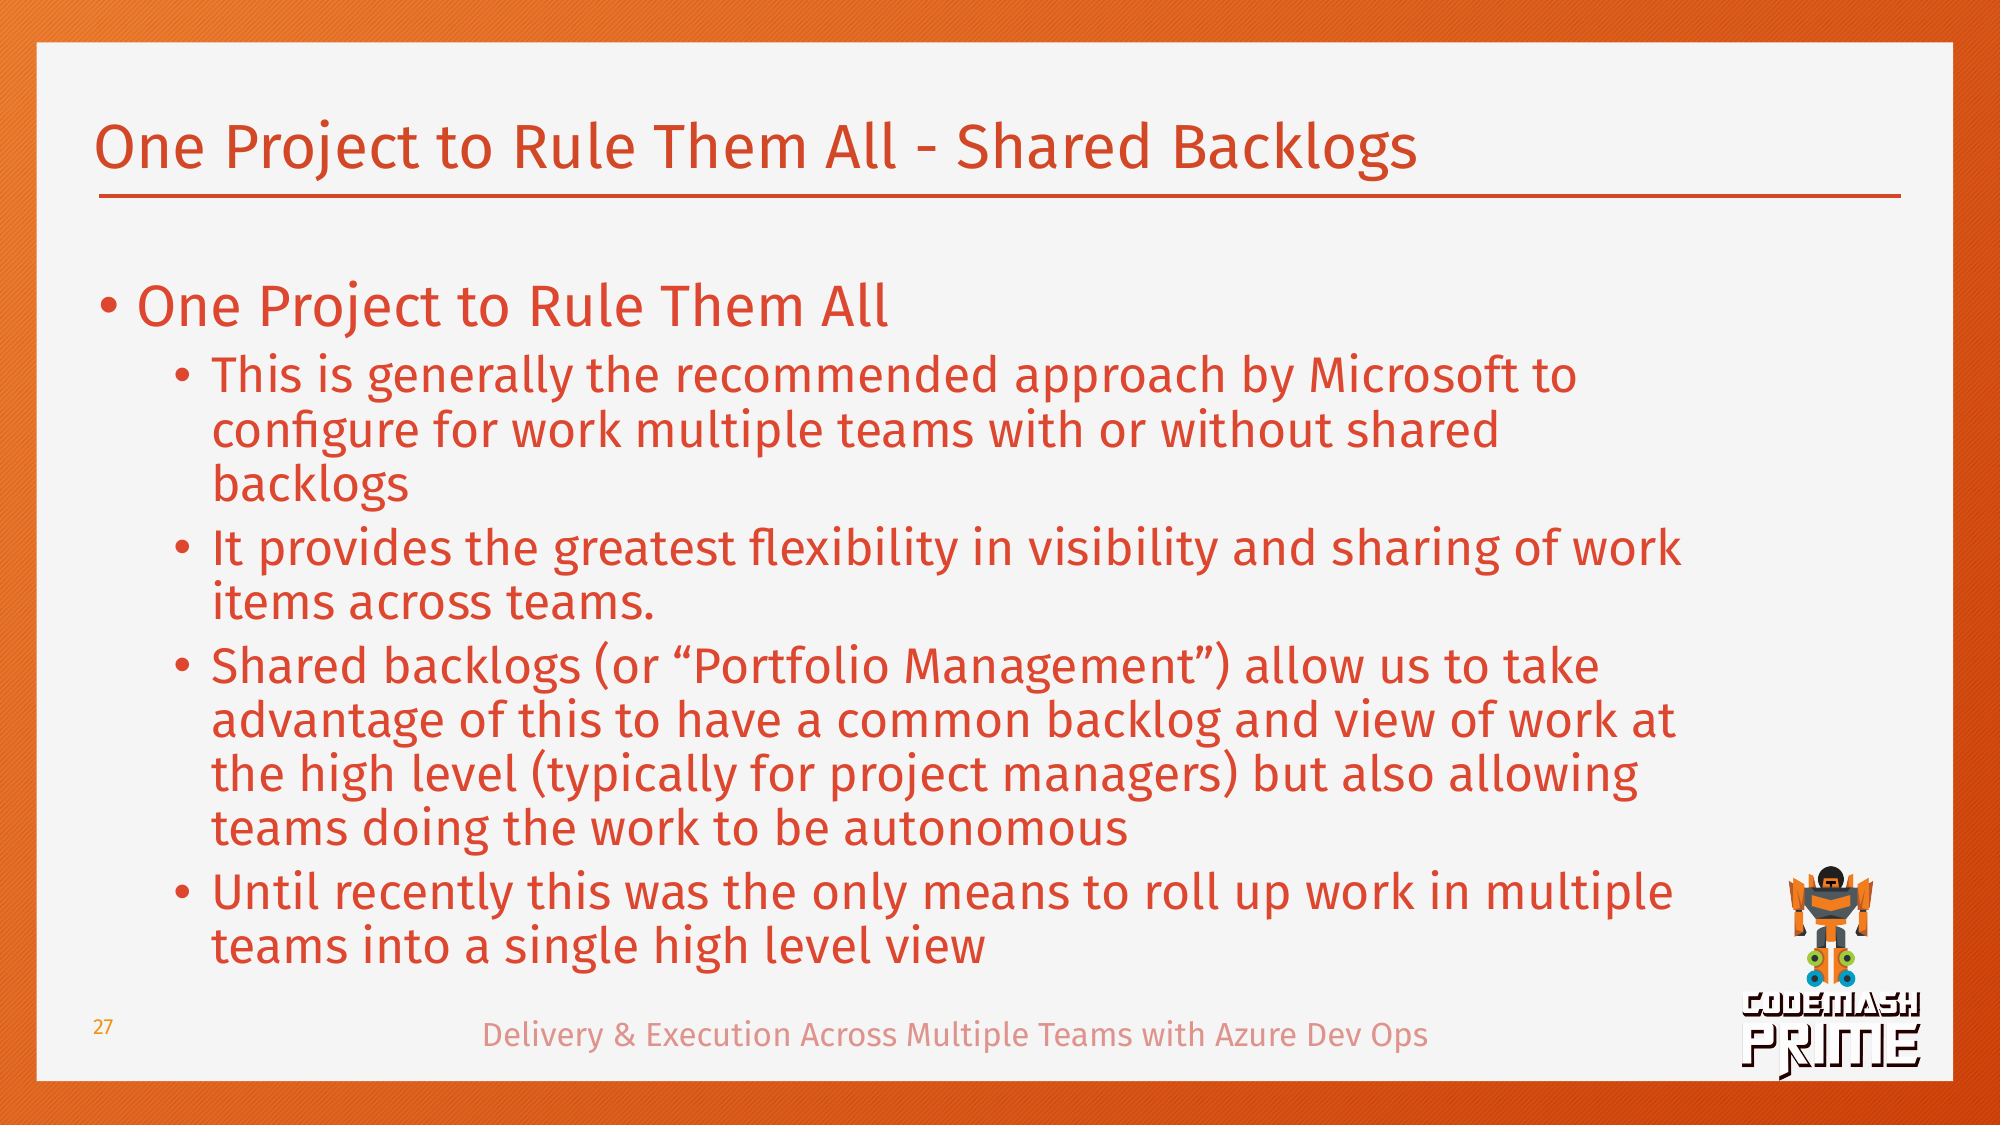

# One Project to Rule Them All - Shared Backlogs
One Project to Rule Them All
This is generally the recommended approach by Microsoft to configure for work multiple teams with or without shared backlogs
It provides the greatest flexibility in visibility and sharing of work items across teams.
Shared backlogs (or “Portfolio Management”) allow us to take advantage of this to have a common backlog and view of work at the high level (typically for project managers) but also allowing teams doing the work to be autonomous
Until recently this was the only means to roll up work in multiple teams into a single high level view
Delivery & Execution Across Multiple Teams with Azure Dev Ops